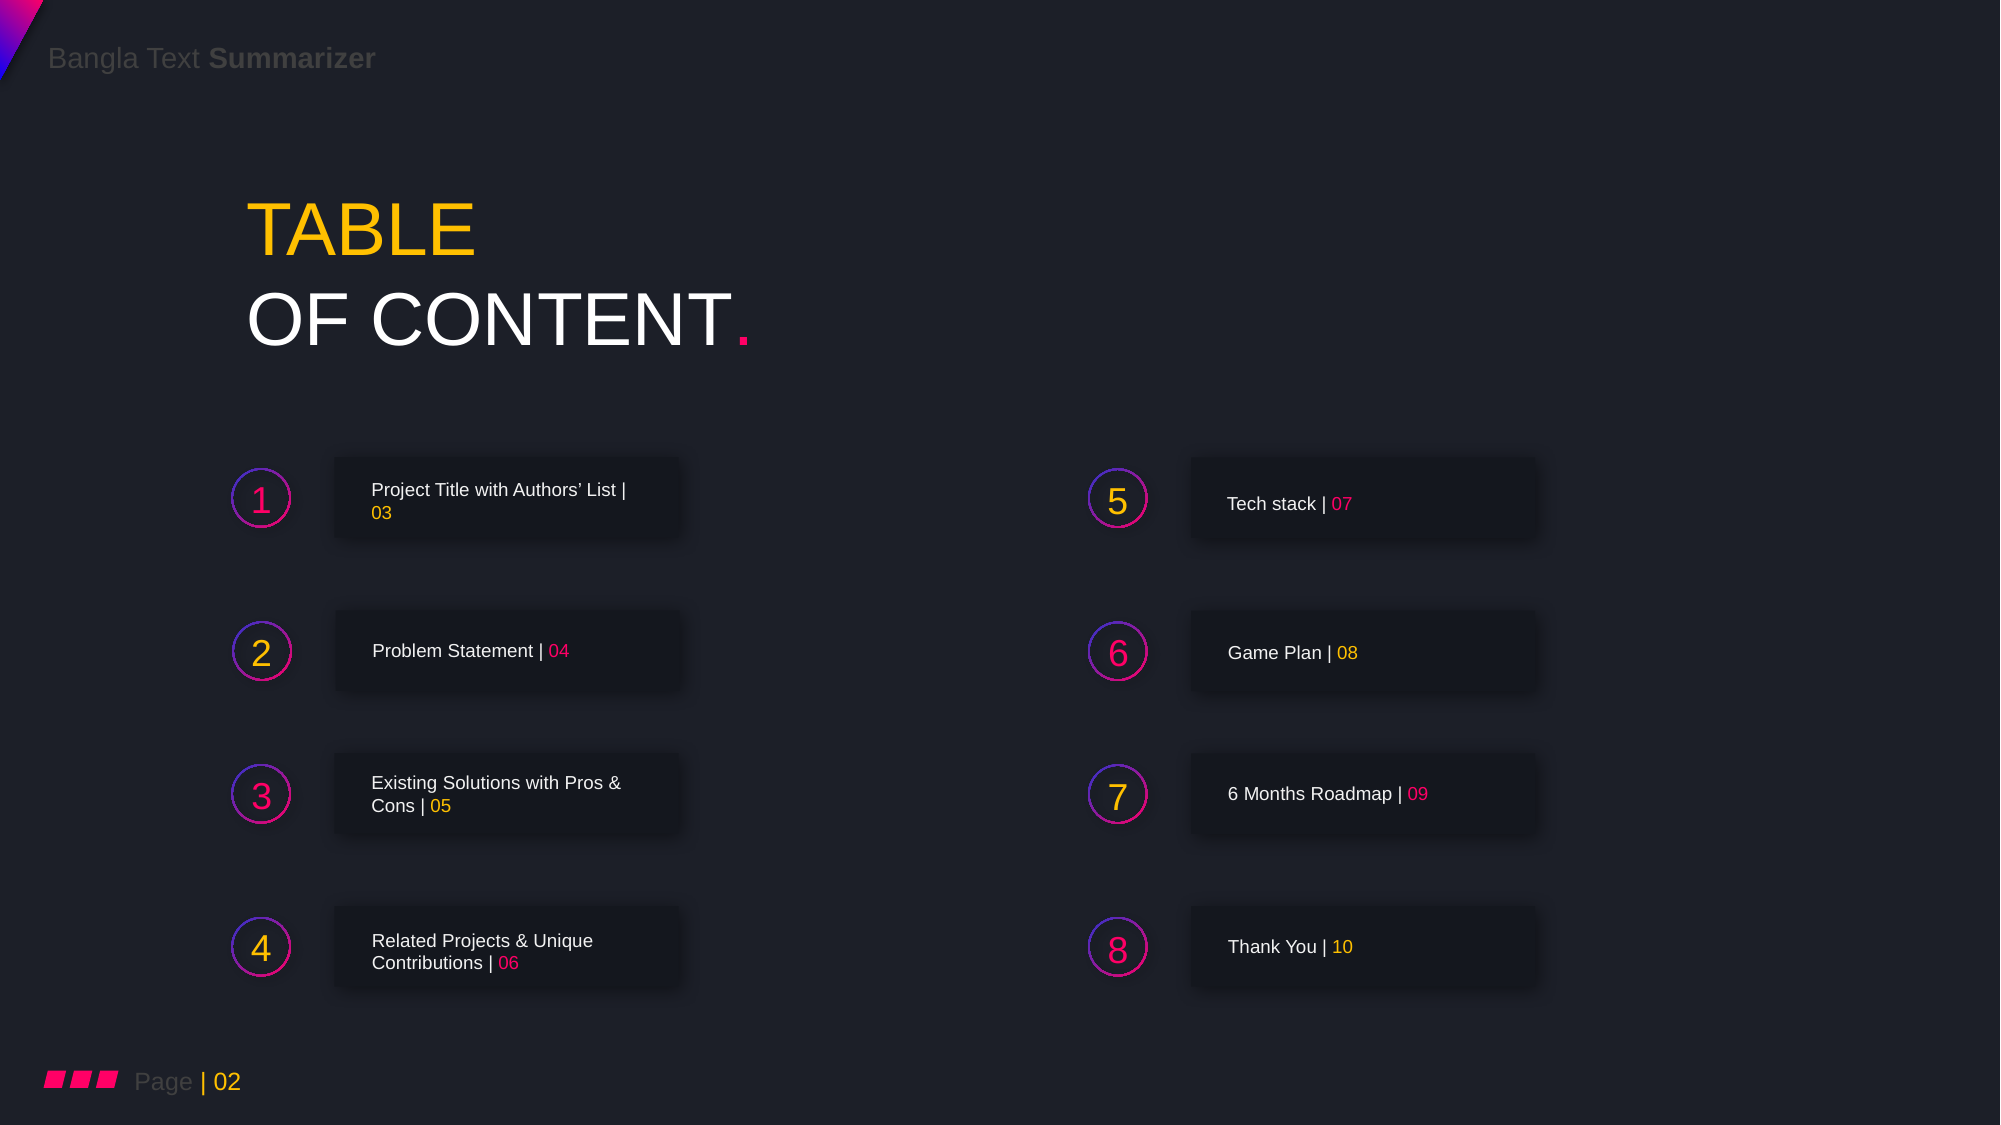

Bangla Text Summarizer
TABLE
OF CONTENT.

1

5
Project Title with Authors’ List | 03
Tech stack | 07

6
2
Problem Statement | 04
Game Plan | 08

Existing Solutions with Pros & Cons | 05

3
7
6 Months Roadmap | 09

4

8
Related Projects & Unique Contributions | 06
Thank You | 10
Page | 02